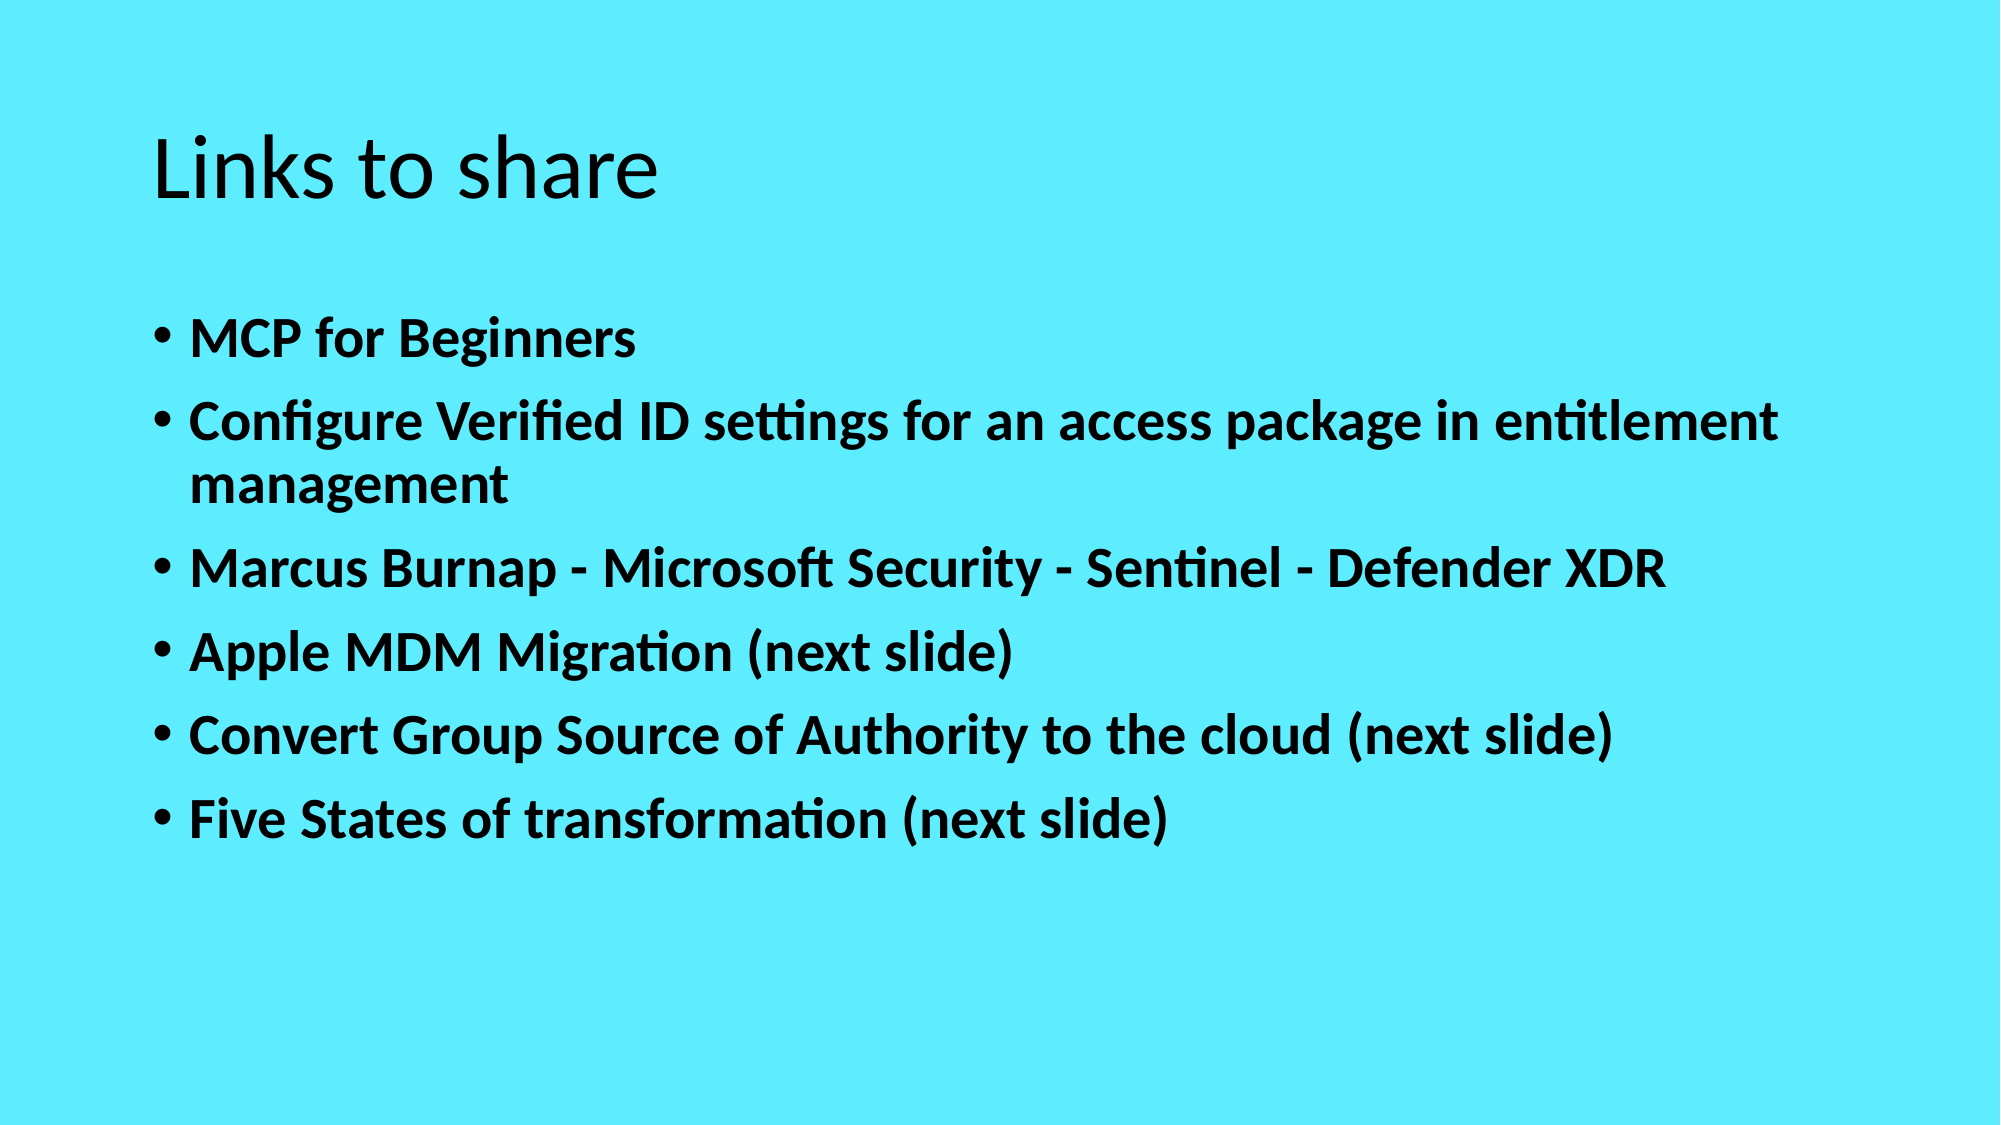

# Links to share
MCP for Beginners
Configure Verified ID settings for an access package in entitlement management
Marcus Burnap - Microsoft Security - Sentinel - Defender XDR
Apple MDM Migration (next slide)
Convert Group Source of Authority to the cloud (next slide)
Five States of transformation (next slide)